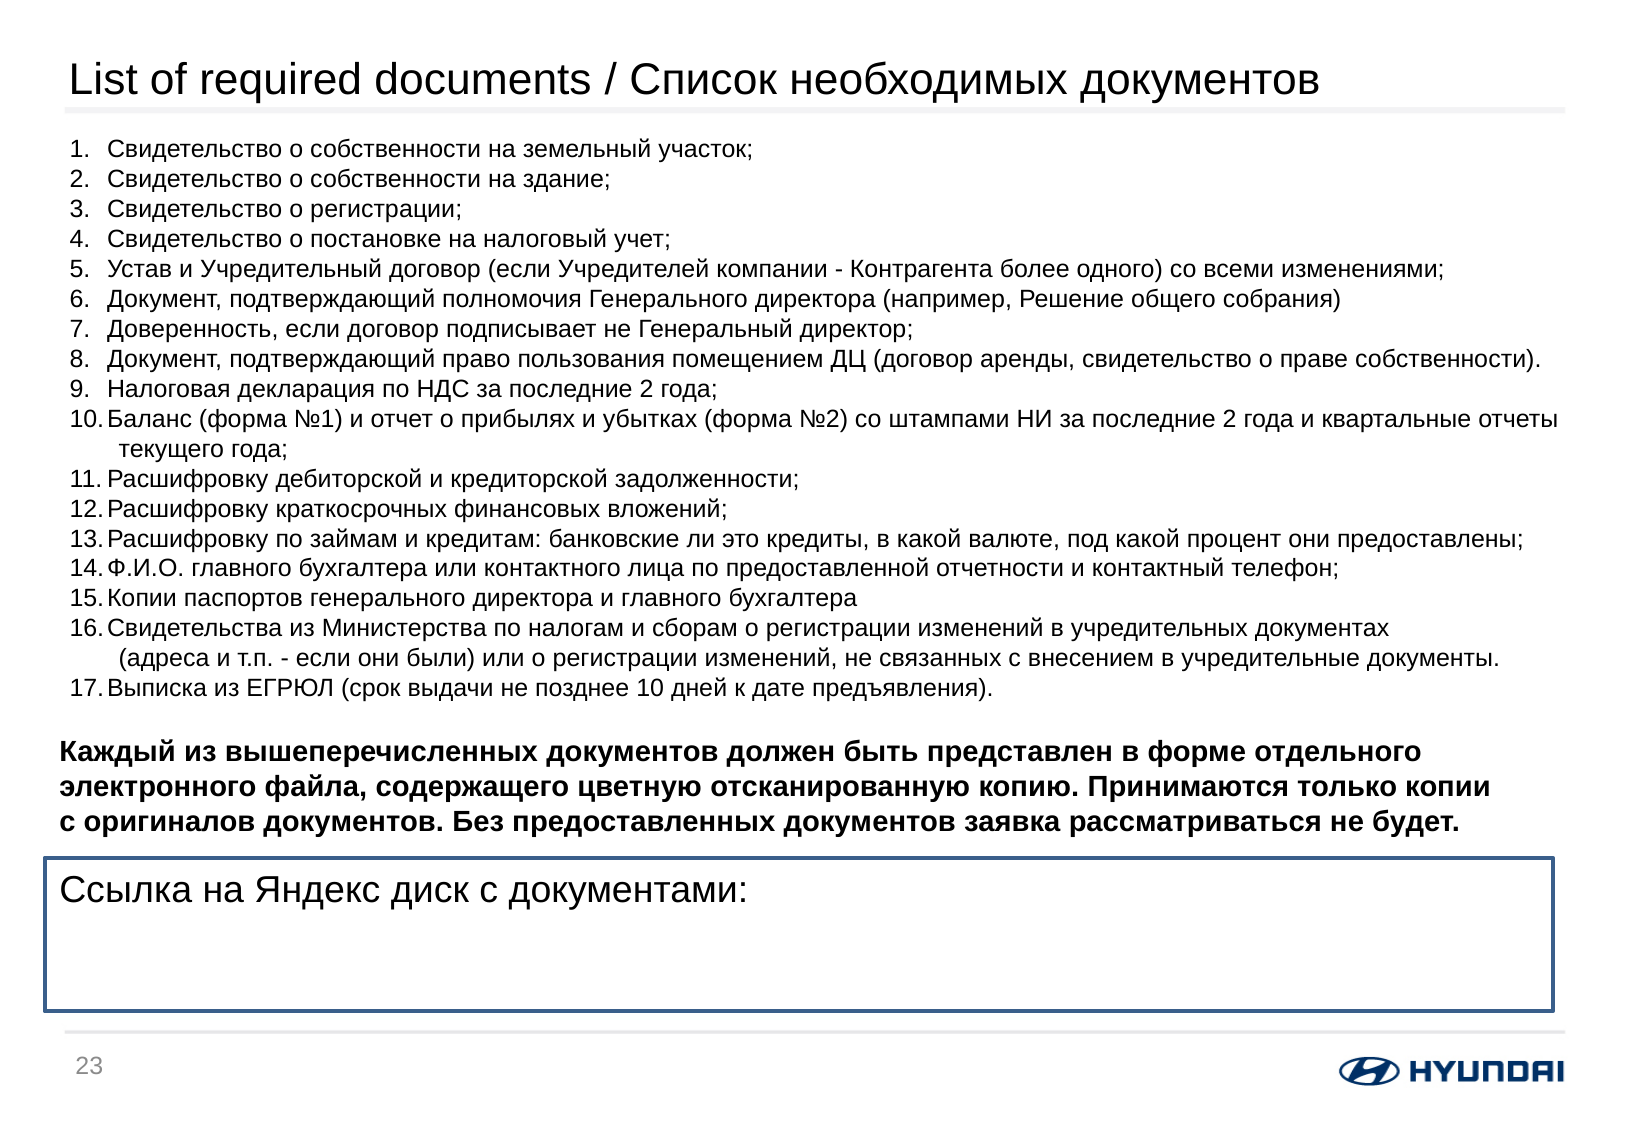

# List of required documents / Список необходимых документов
Свидетельство о собственности на земельный участок;
Свидетельство о собственности на здание;
Свидетельство о регистрации;
Свидетельство о постановке на налоговый учет;
Устав и Учредительный договор (если Учредителей компании - Контрагента более одного) со всеми изменениями;
Документ, подтверждающий полномочия Генерального директора (например, Решение общего собрания)
Доверенность, если договор подписывает не Генеральный директор;
Документ, подтверждающий право пользования помещением ДЦ (договор аренды, свидетельство о праве собственности).
Налоговая декларация по НДС за последние 2 года;
Баланс (форма №1) и отчет о прибылях и убытках (форма №2) со штампами НИ за последние 2 года и квартальные отчеты
       текущего года;
Расшифровку дебиторской и кредиторской задолженности;
Расшифровку краткосрочных финансовых вложений;
Расшифровку по займам и кредитам: банковские ли это кредиты, в какой валюте, под какой процент они предоставлены;
Ф.И.О. главного бухгалтера или контактного лица по предоставленной отчетности и контактный телефон;
Копии паспортов генерального директора и главного бухгалтера
Свидетельства из Министерства по налогам и сборам о регистрации изменений в учредительных документах
       (адреса и т.п. - если они были) или о регистрации изменений, не связанных с внесением в учредительные документы.
Выписка из ЕГРЮЛ (срок выдачи не позднее 10 дней к дате предъявления).
Каждый из вышеперечисленных документов должен быть представлен в форме отдельного электронного файла, содержащего цветную отсканированную копию. Принимаются только копии с оригиналов документов. Без предоставленных документов заявка рассматриваться не будет.
Ссылка на Яндекс диск с документами:

23